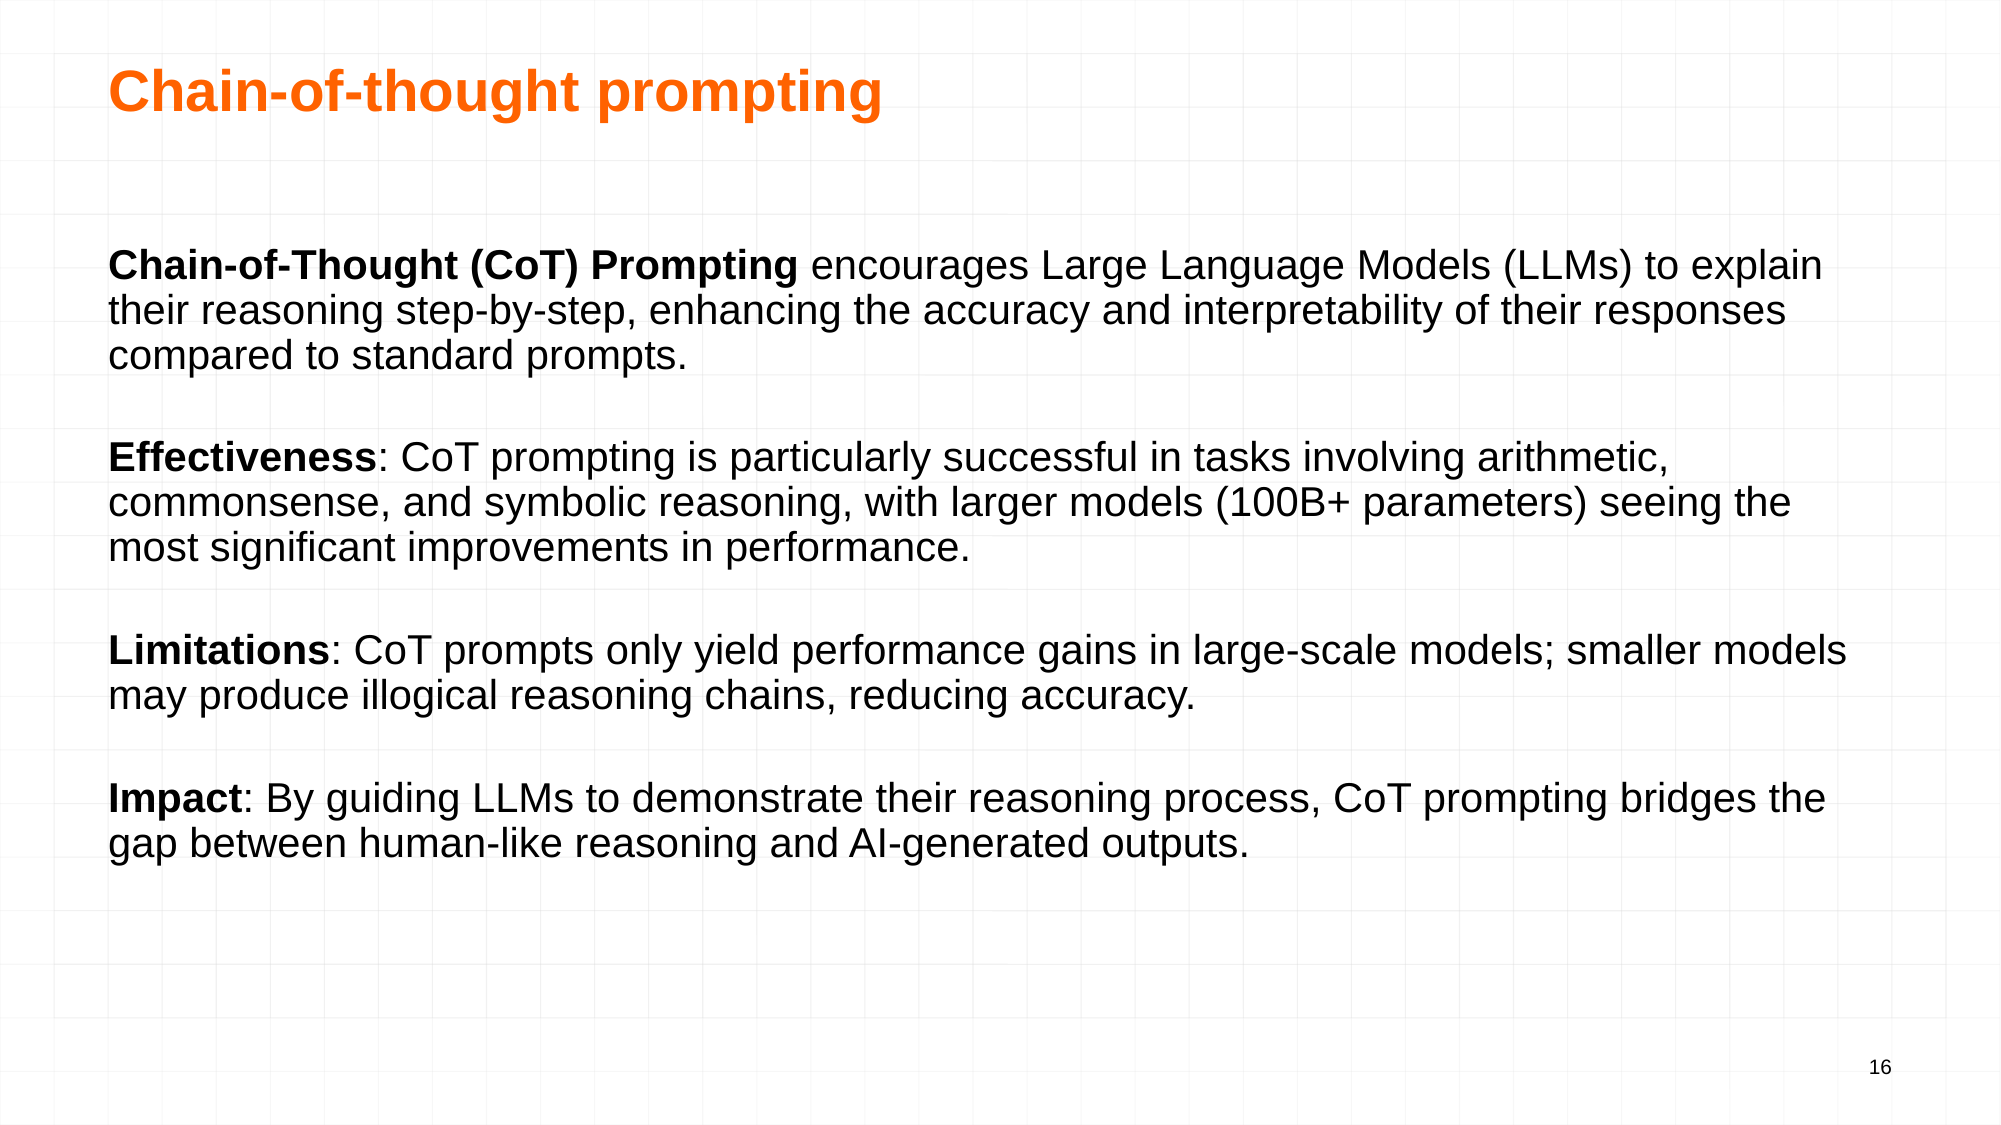

Using bullets with indent button
Use the indent button to create the text levels with the appropriate bullet.

# Chain-of-thought prompting

Chain-of-Thought (CoT) Prompting encourages Large Language Models (LLMs) to explain their reasoning step-by-step, enhancing the accuracy and interpretability of their responses compared to standard prompts.

Effectiveness: CoT prompting is particularly successful in tasks involving arithmetic, commonsense, and symbolic reasoning, with larger models (100B+ parameters) seeing the most significant improvements in performance.

Limitations: CoT prompts only yield performance gains in large-scale models; smaller models may produce illogical reasoning chains, reducing accuracy.

Impact: By guiding LLMs to demonstrate their reasoning process, CoT prompting bridges the gap between human-like reasoning and AI-generated outputs.

16